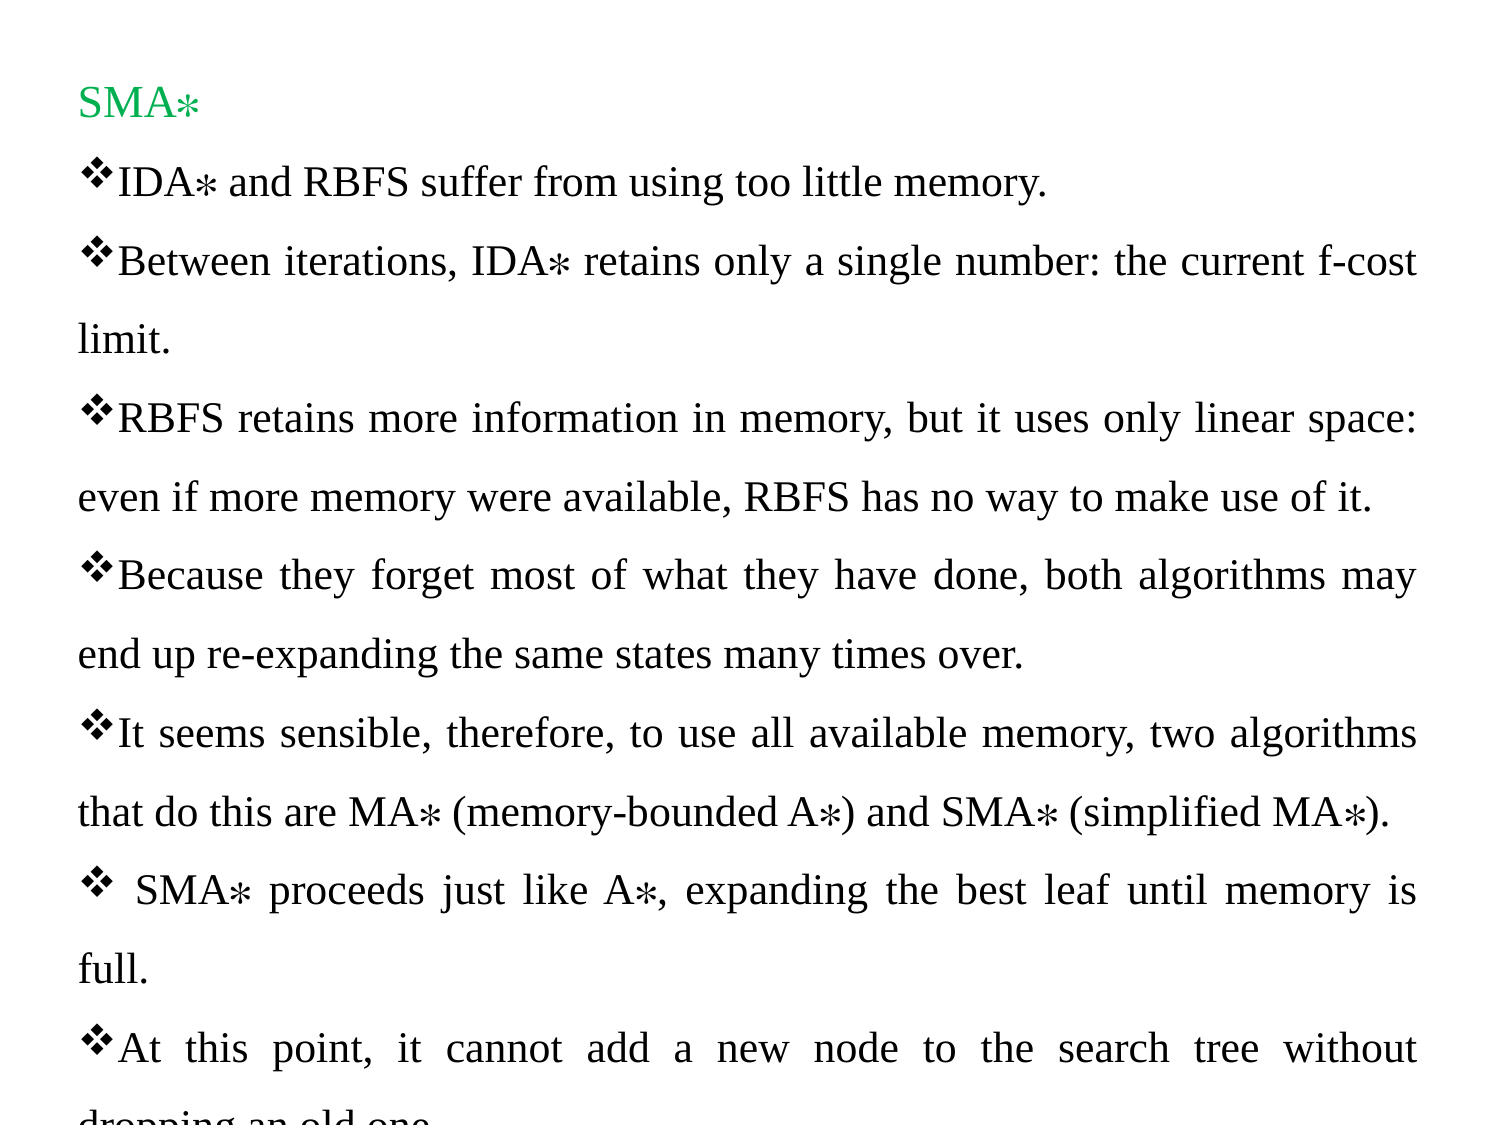

SMA∗
IDA∗ and RBFS suffer from using too little memory.
Between iterations, IDA∗ retains only a single number: the current f-cost limit.
RBFS retains more information in memory, but it uses only linear space: even if more memory were available, RBFS has no way to make use of it.
Because they forget most of what they have done, both algorithms may end up re-expanding the same states many times over.
It seems sensible, therefore, to use all available memory, two algorithms that do this are MA∗ (memory-bounded A∗) and SMA∗ (simplified MA∗).
 SMA∗ proceeds just like A∗, expanding the best leaf until memory is full.
At this point, it cannot add a new node to the search tree without dropping an old one.
SMA∗ always drops the worst leaf node—the one with the highest f-value.
Like RBFS, SMA∗ then backs up the value of the forgotten node to its parent.